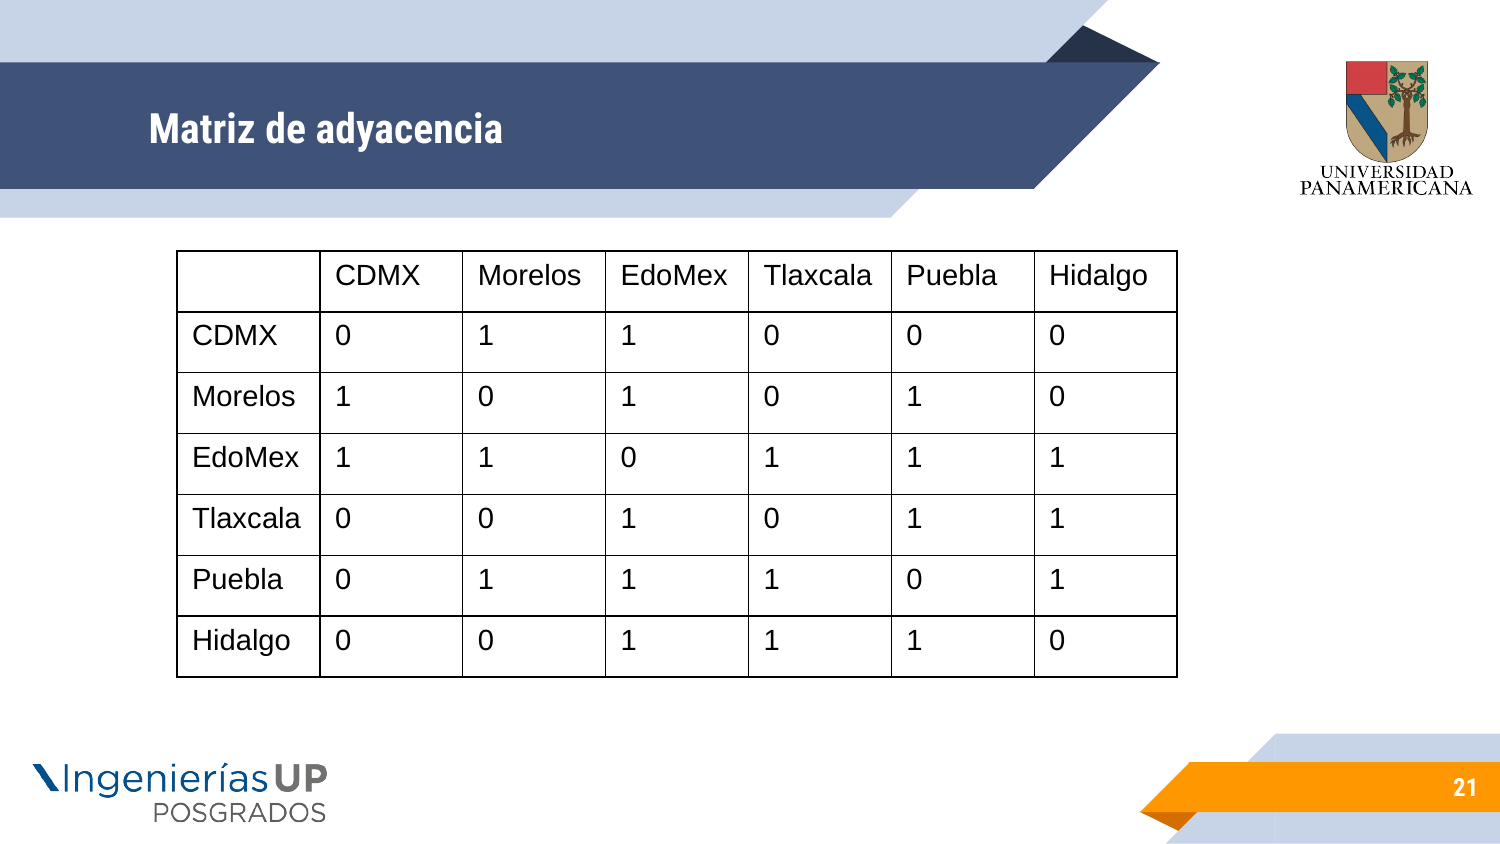

# Matriz de adyacencia
|  | CDMX | Morelos | EdoMex | Tlaxcala | Puebla | Hidalgo |
| --- | --- | --- | --- | --- | --- | --- |
| CDMX | 0 | 1 | 1 | 0 | 0 | 0 |
| Morelos | 1 | 0 | 1 | 0 | 1 | 0 |
| EdoMex | 1 | 1 | 0 | 1 | 1 | 1 |
| Tlaxcala | 0 | 0 | 1 | 0 | 1 | 1 |
| Puebla | 0 | 1 | 1 | 1 | 0 | 1 |
| Hidalgo | 0 | 0 | 1 | 1 | 1 | 0 |
21